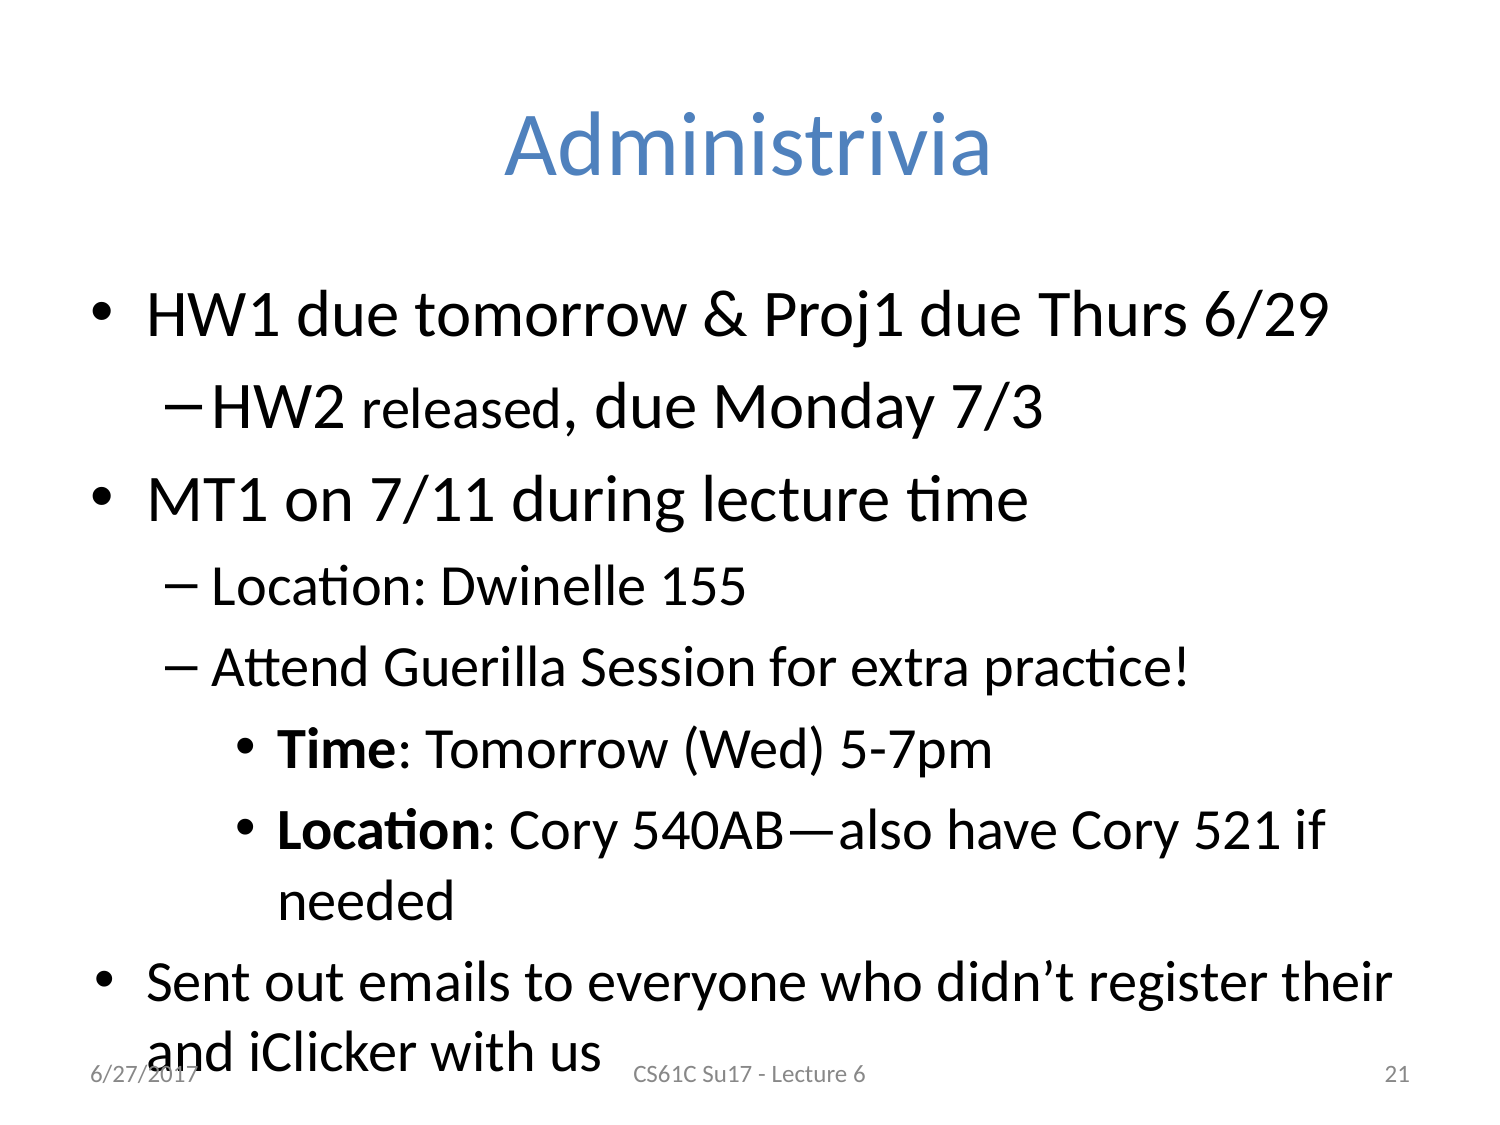

# Administrivia
HW1 due tomorrow & Proj1 due Thurs 6/29
HW2 released, due Monday 7/3
MT1 on 7/11 during lecture time
Location: Dwinelle 155
Attend Guerilla Session for extra practice!
Time: Tomorrow (Wed) 5-7pm
Location: Cory 540AB—also have Cory 521 if needed
Sent out emails to everyone who didn’t register their and iClicker with us
6/27/2017
CS61C Su17 - Lecture 6
21